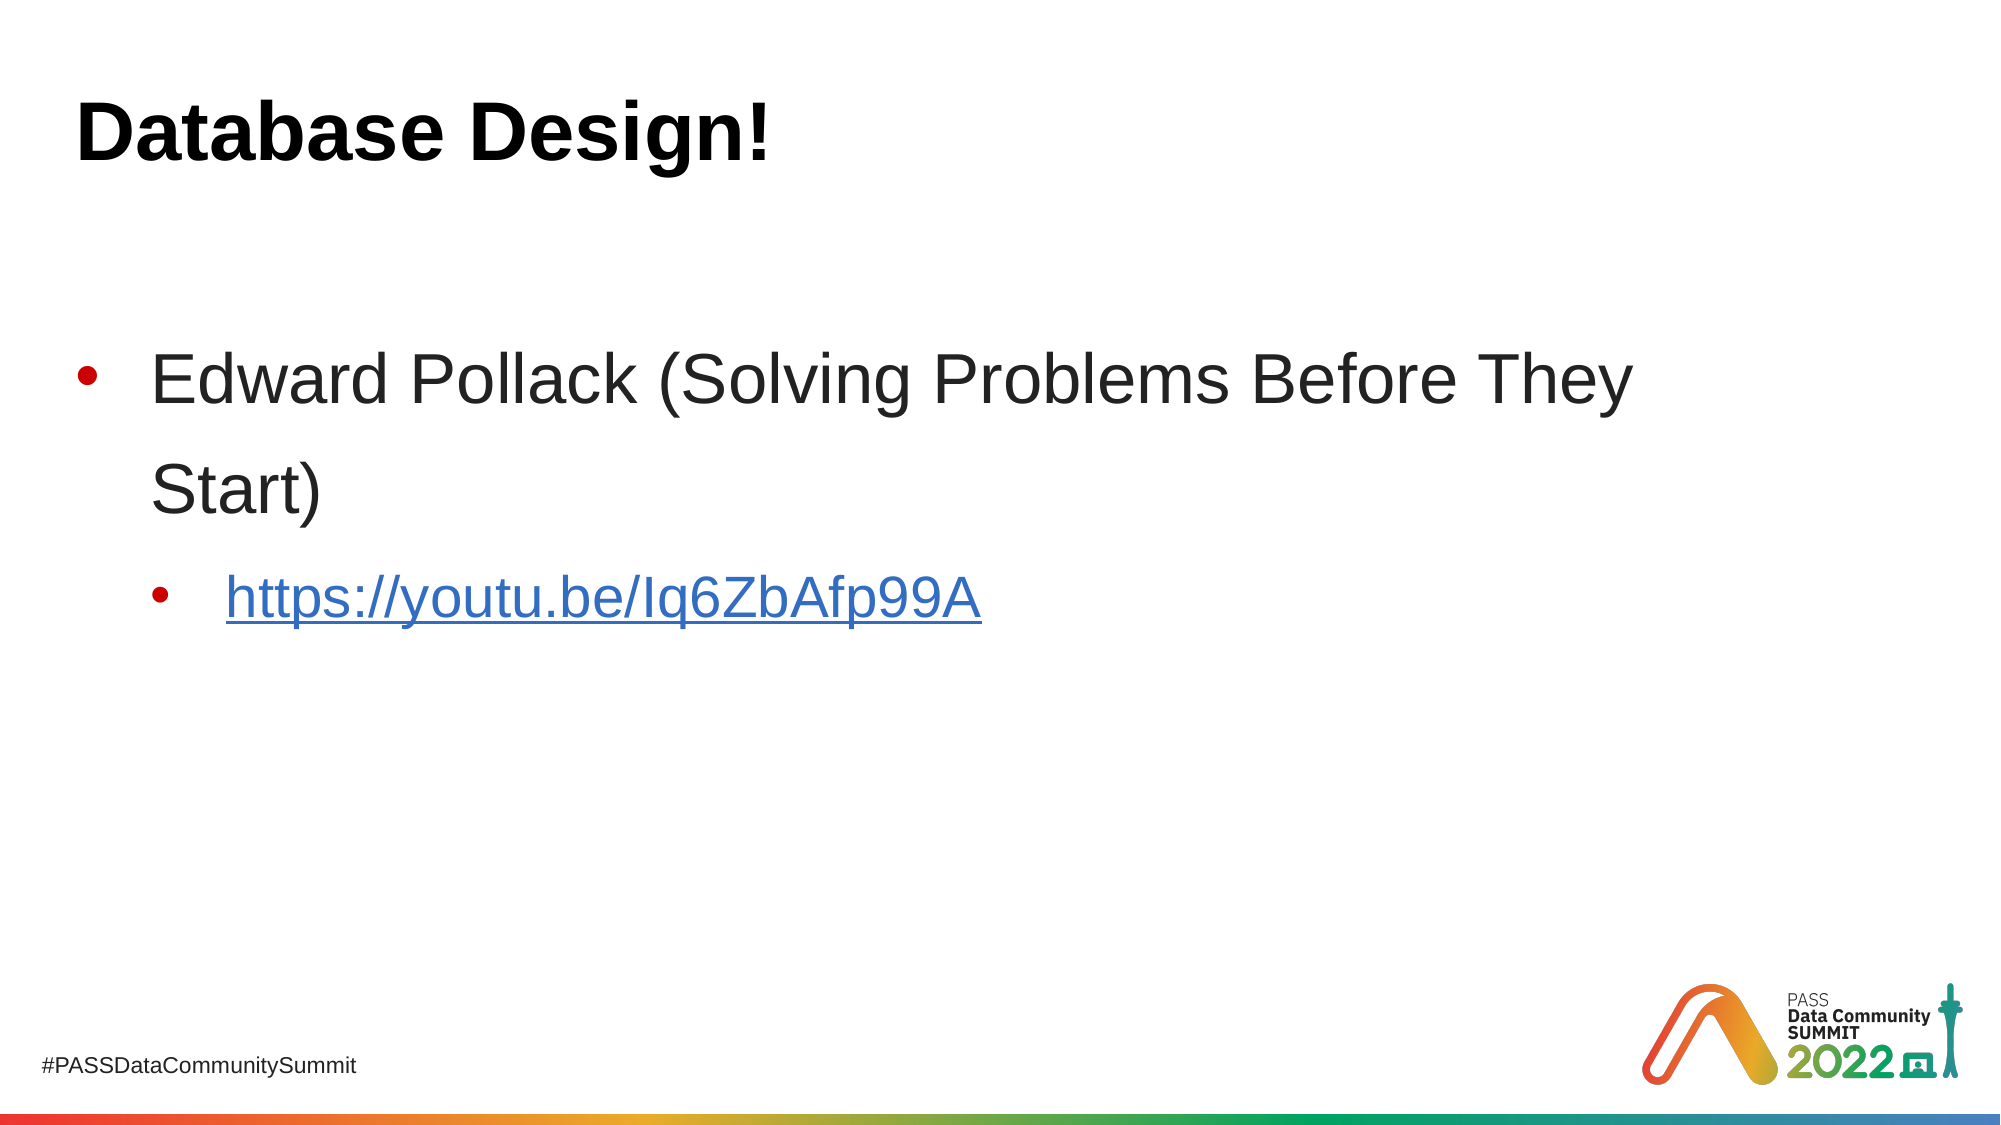

# Database Design!
Edward Pollack (Solving Problems Before They Start)
https://youtu.be/Iq6ZbAfp99A